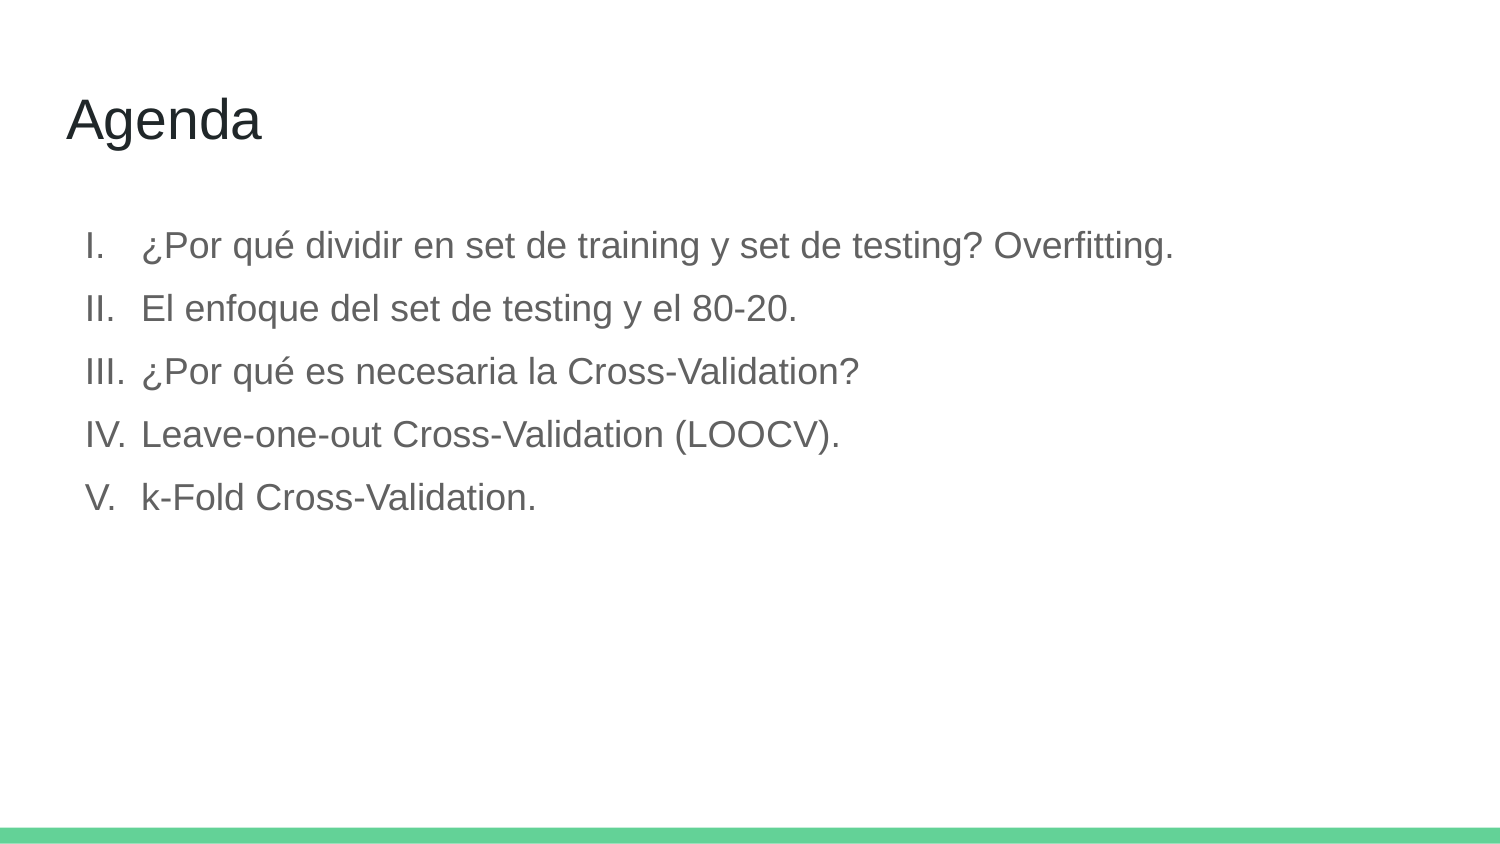

# Agenda
¿Por qué dividir en set de training y set de testing? Overfitting.
El enfoque del set de testing y el 80-20.
¿Por qué es necesaria la Cross-Validation?
Leave-one-out Cross-Validation (LOOCV).
k-Fold Cross-Validation.